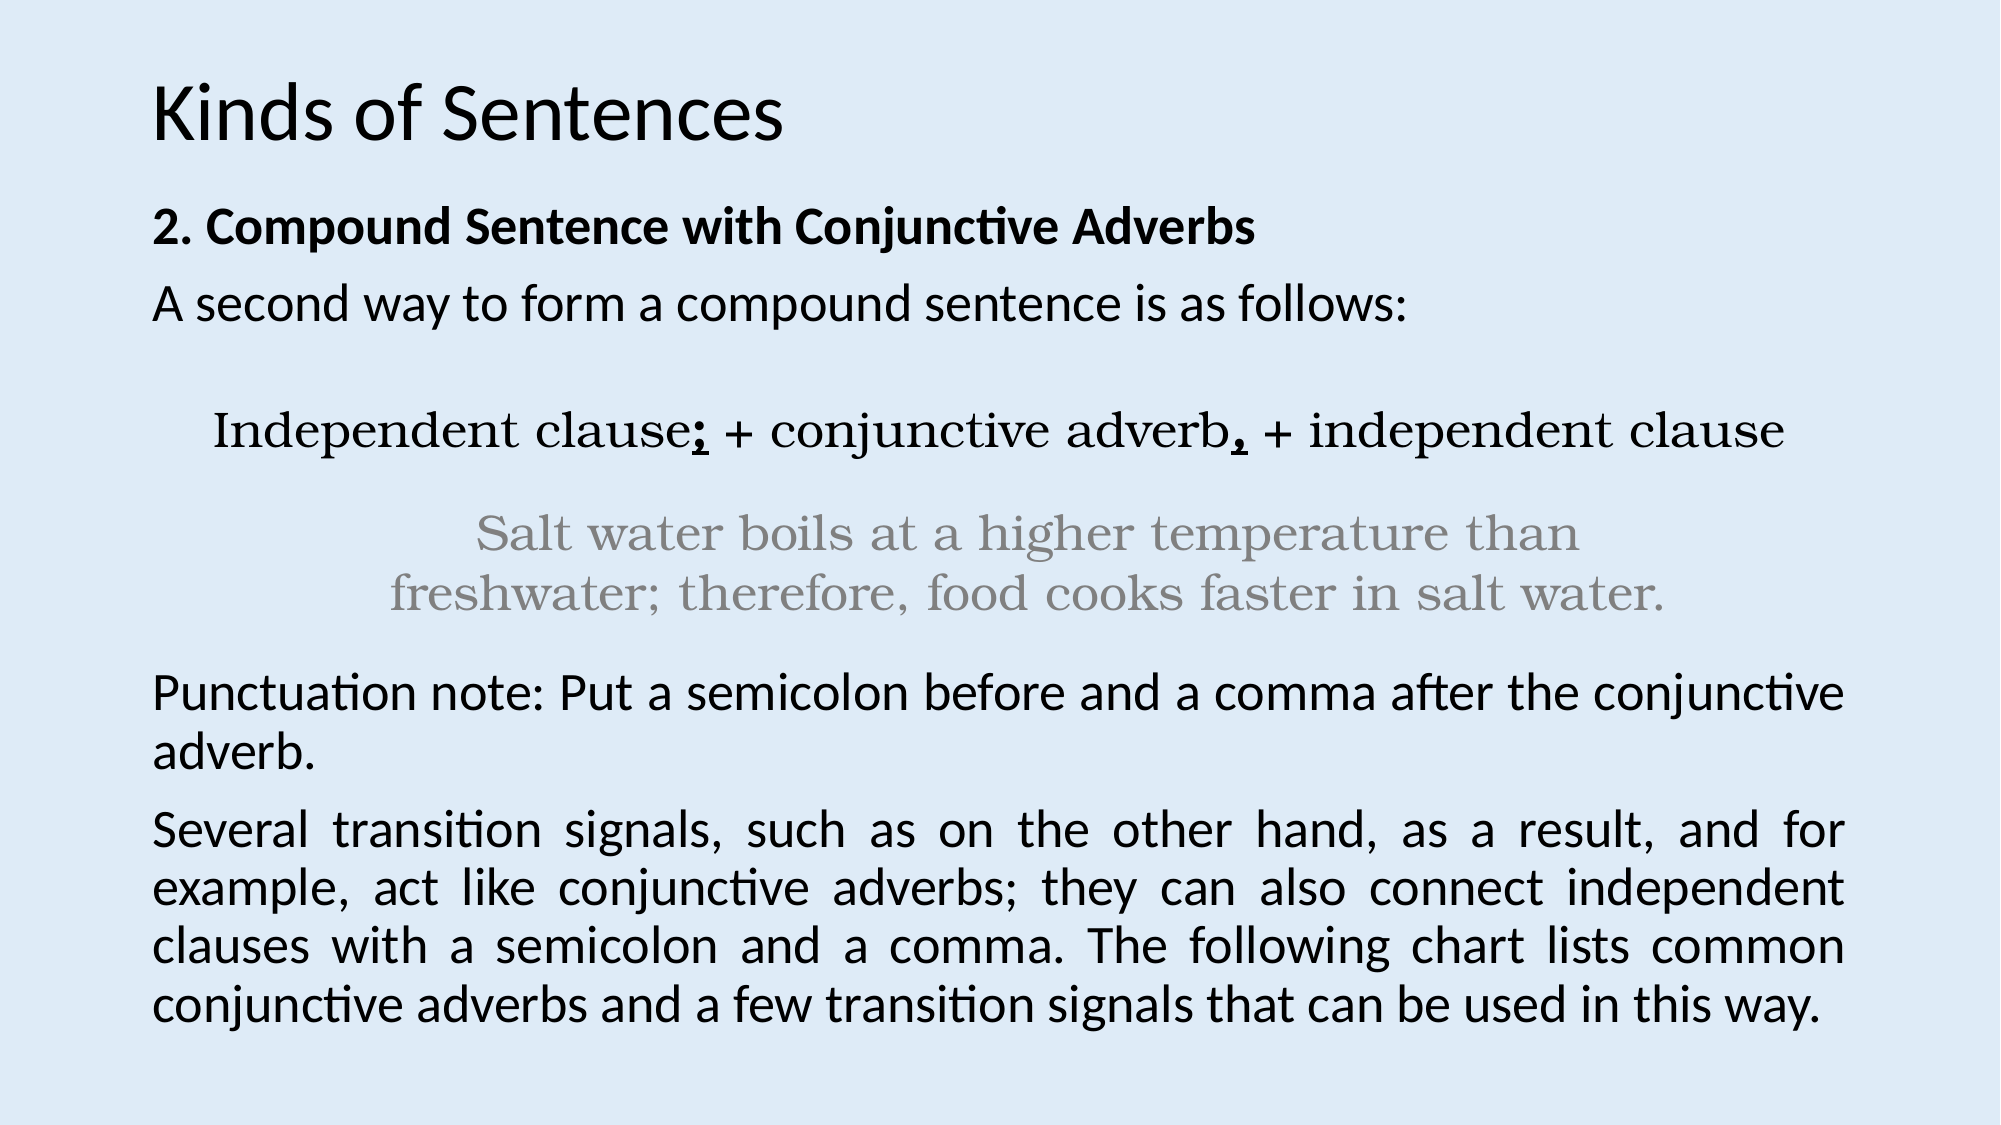

# Kinds of Sentences
2. Compound Sentence with Conjunctive Adverbs
A second way to form a compound sentence is as follows:

Punctuation note: Put a semicolon before and a comma after the conjunctive adverb.
Several transition signals, such as on the other hand, as a result, and for example, act like conjunctive adverbs; they can also connect independent clauses with a semicolon and a comma. The following chart lists common conjunctive adverbs and a few transition signals that can be used in this way.
Independent clause; + conjunctive adverb, + independent clause
Salt water boils at a higher temperature than freshwater; therefore, food cooks faster in salt water.